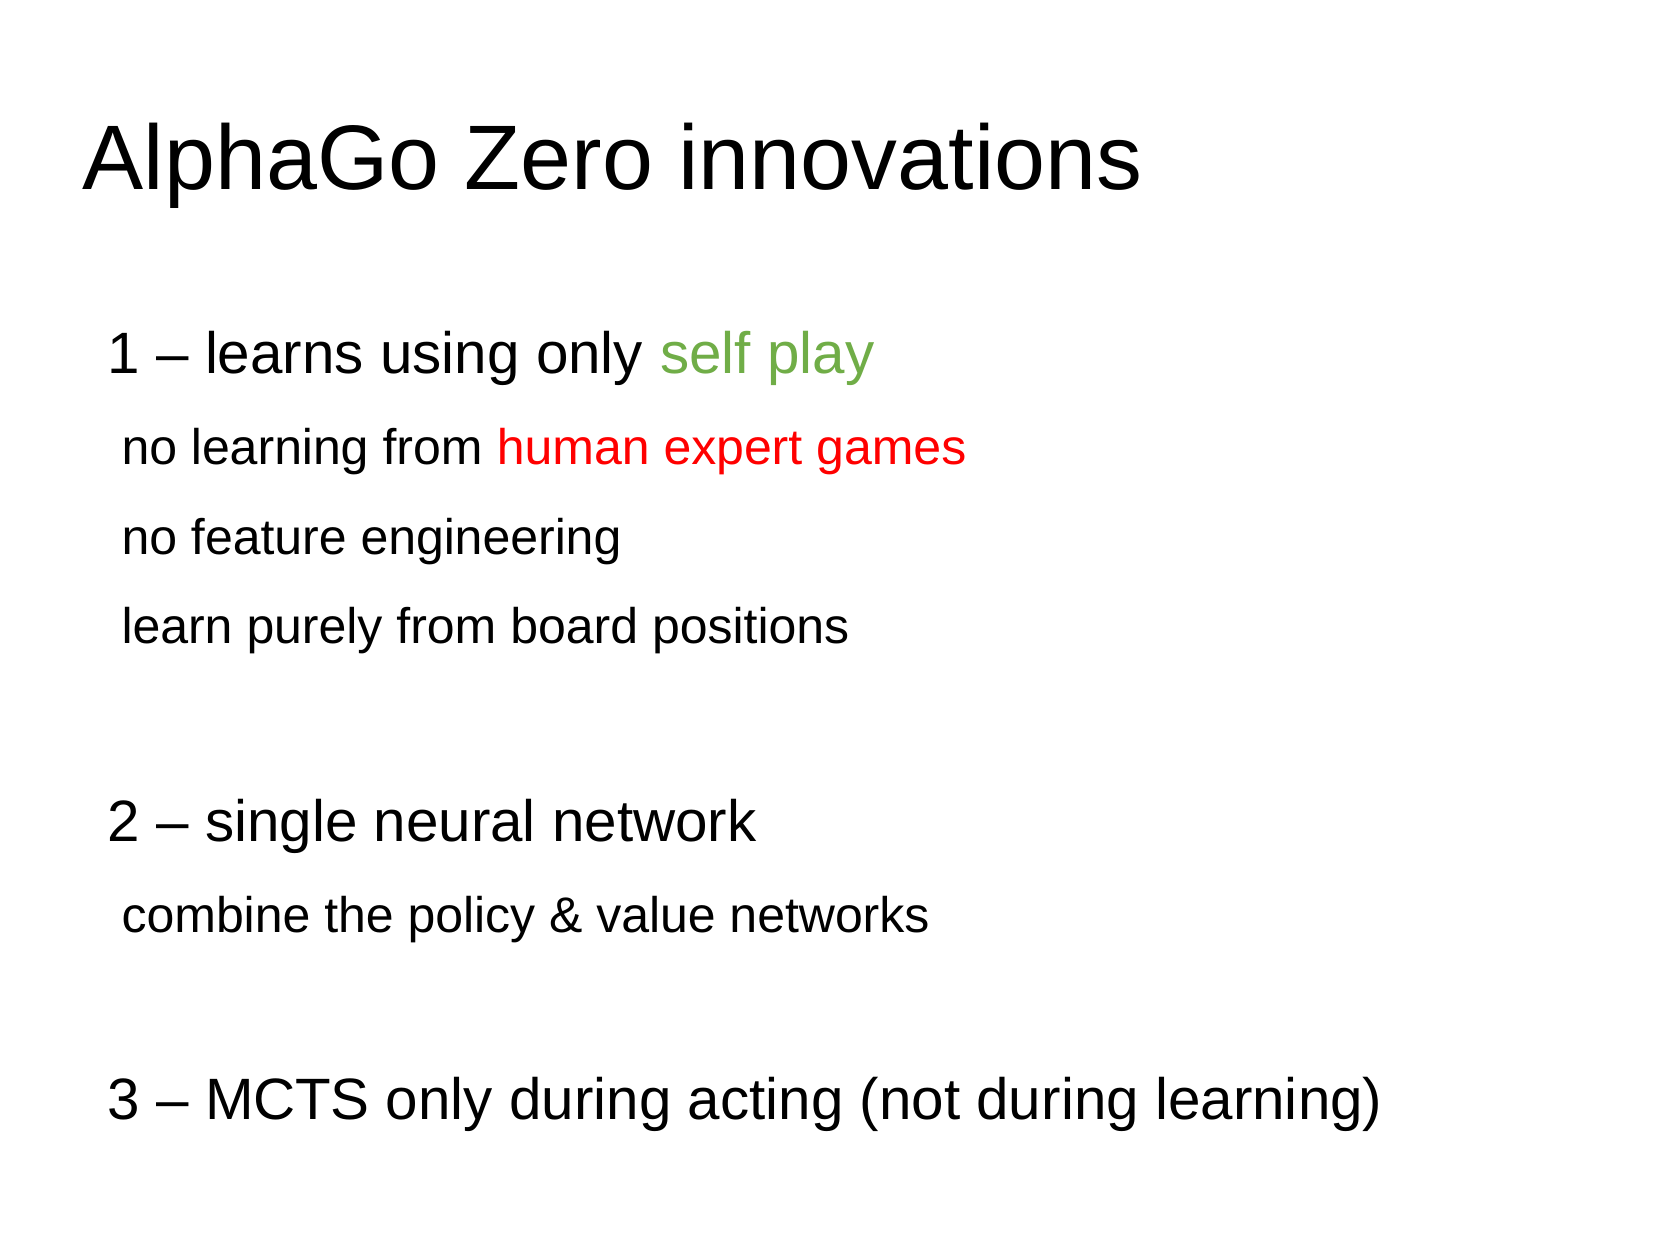

AlphaGo Zero innovations
1 – learns using only self play
 no learning from human expert games
 no feature engineering
 learn purely from board positions

2 – single neural network
 combine the policy & value networks

3 – MCTS only during acting (not during learning)